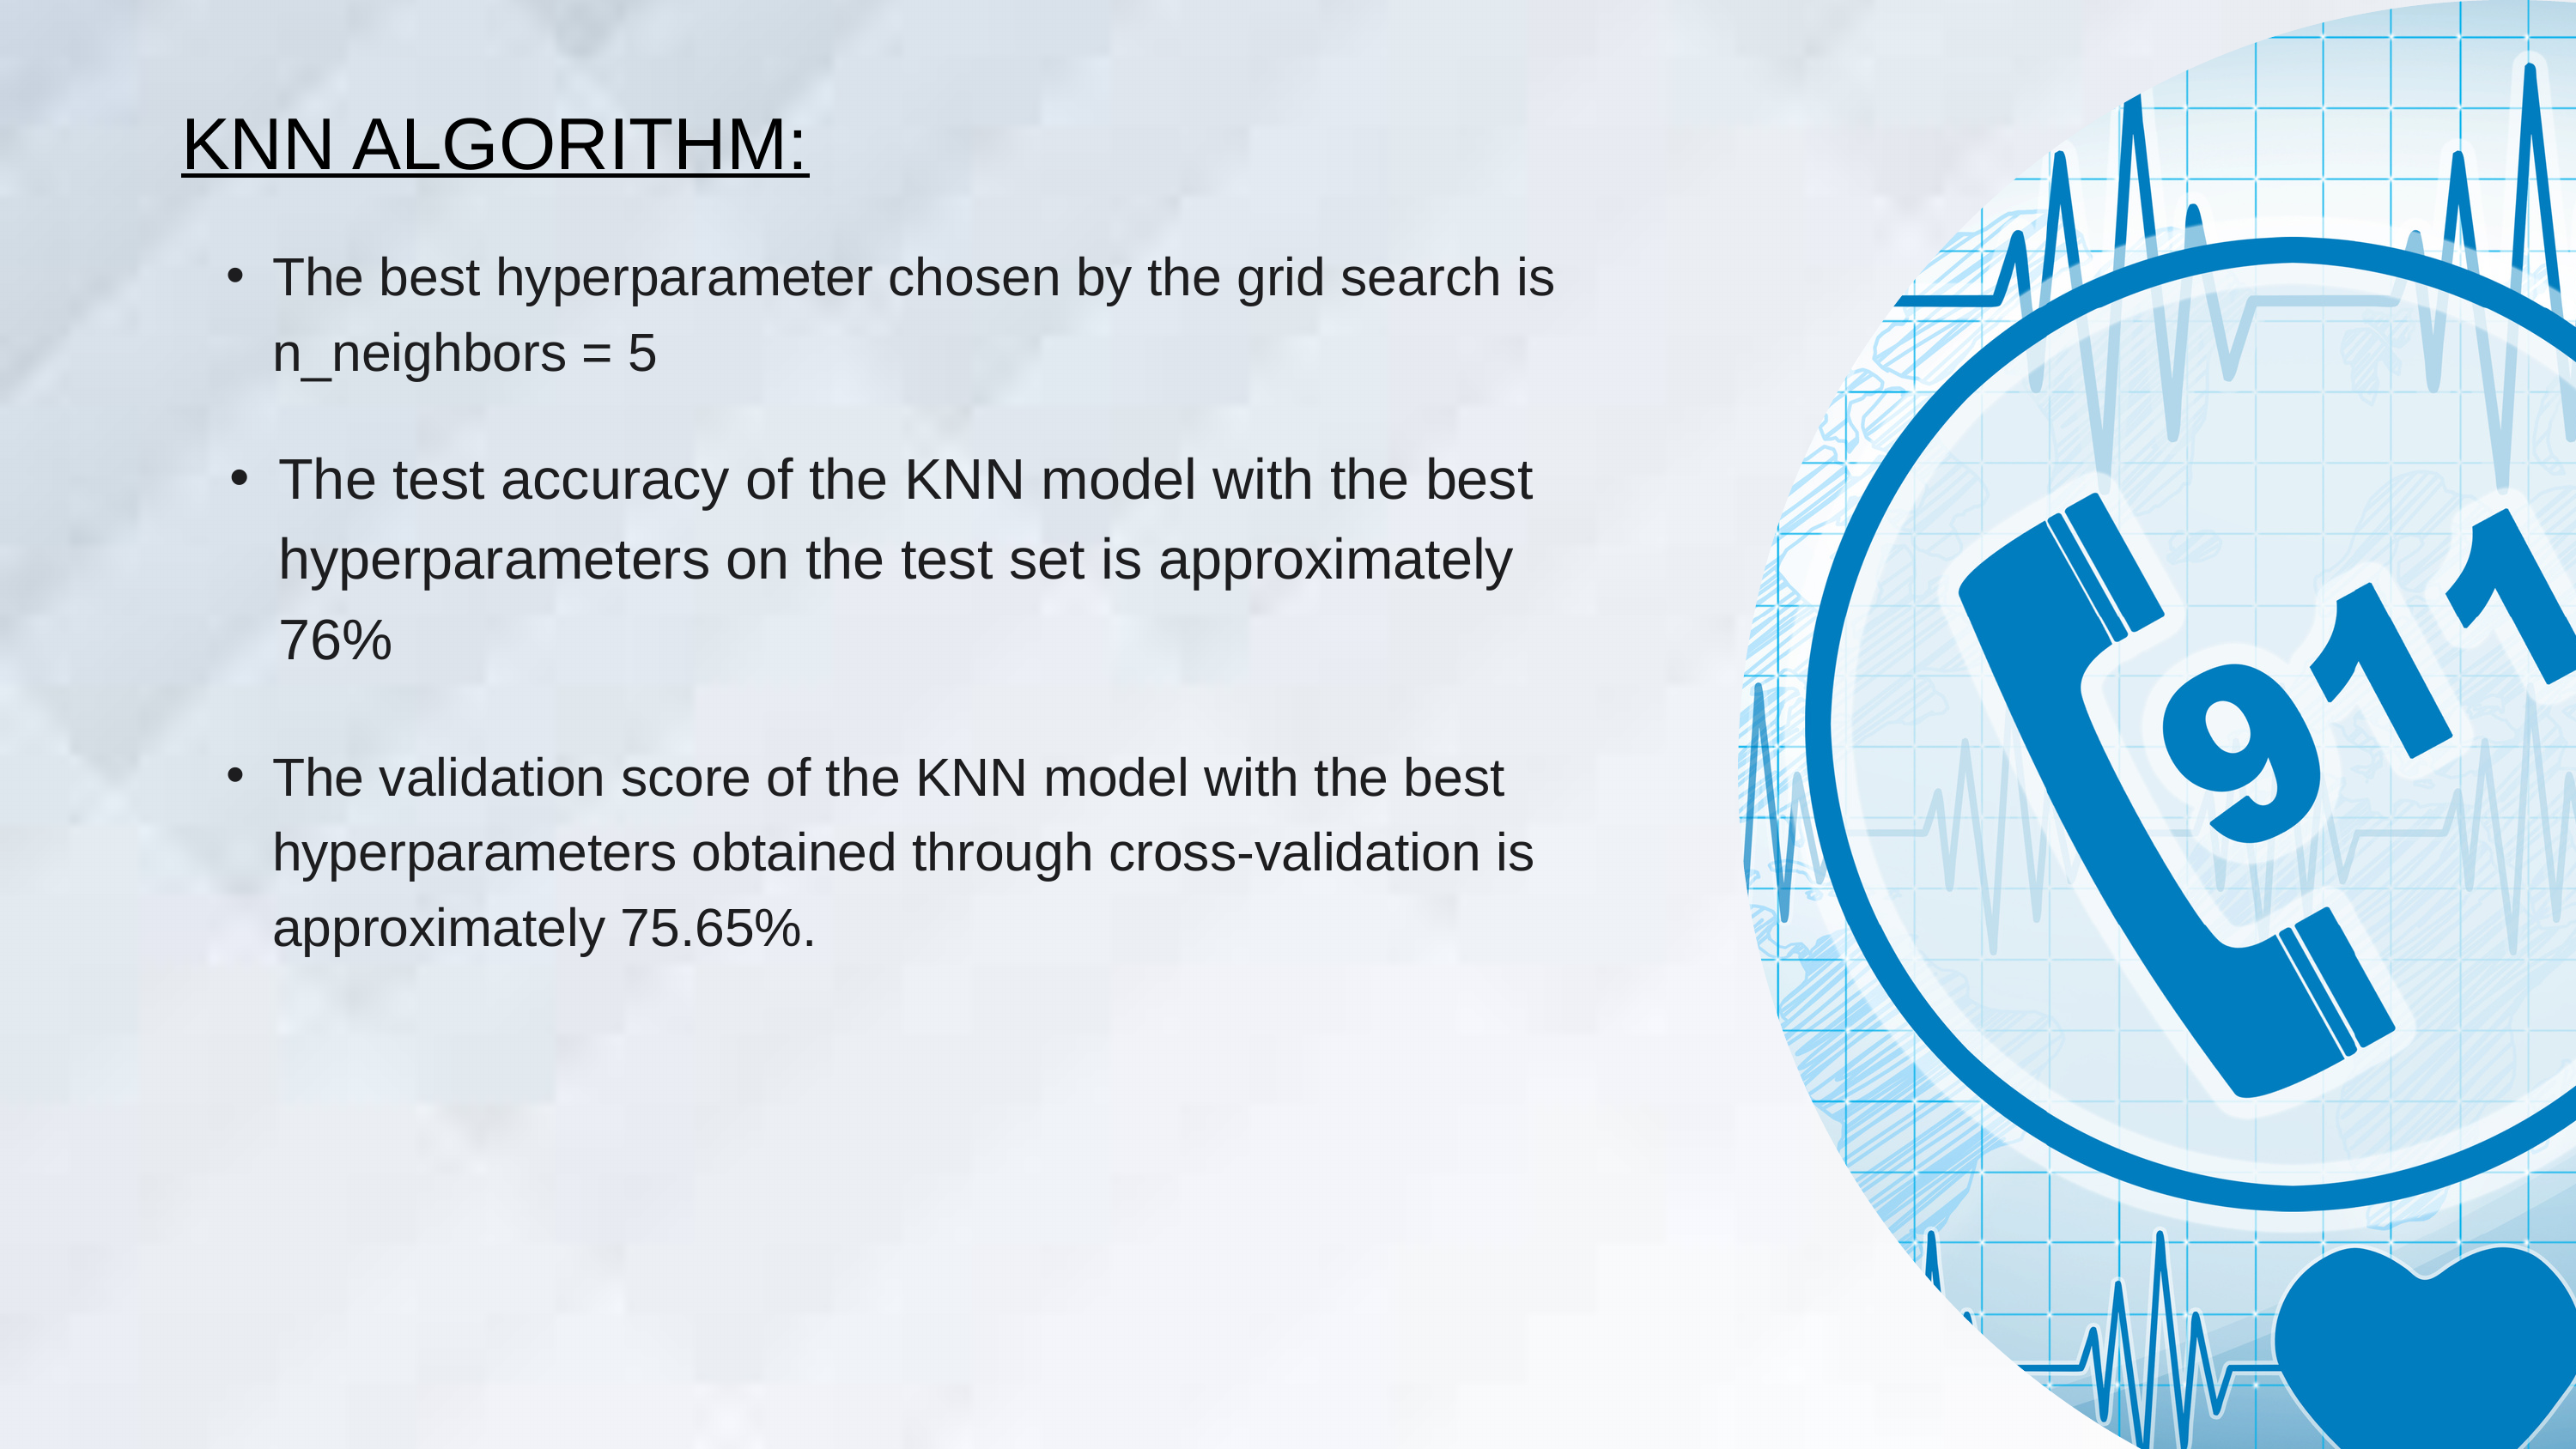

KNN ALGORITHM:
The best hyperparameter chosen by the grid search is n_neighbors = 5
The test accuracy of the KNN model with the best hyperparameters on the test set is approximately 76%
The validation score of the KNN model with the best hyperparameters obtained through cross-validation is approximately 75.65%.